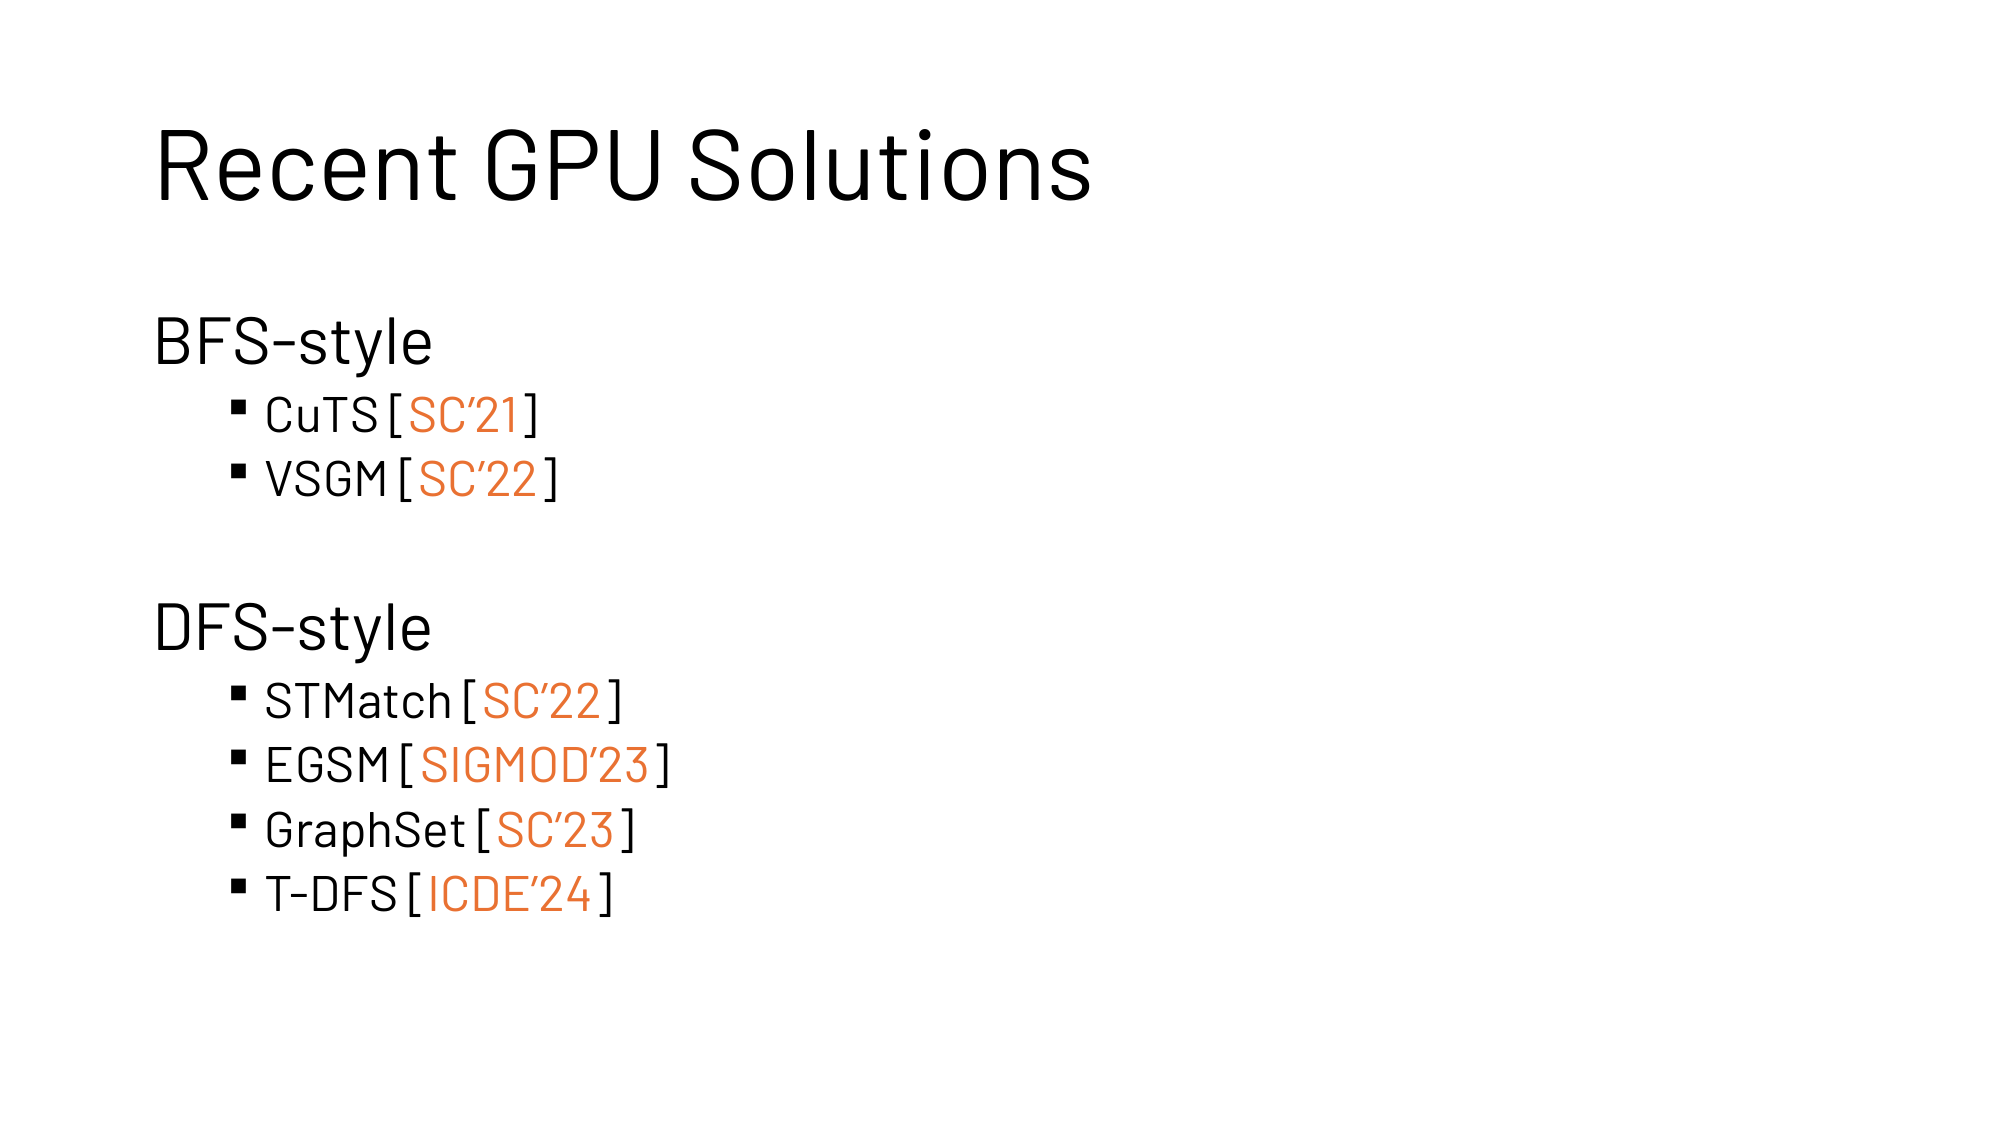

# Recent GPU Solutions
BFS-style
CuTS [SC’21]
VSGM [SC’22]

DFS-style
STMatch [SC’22]
EGSM [SIGMOD’23]
GraphSet [SC’23]
T-DFS [ICDE’24]